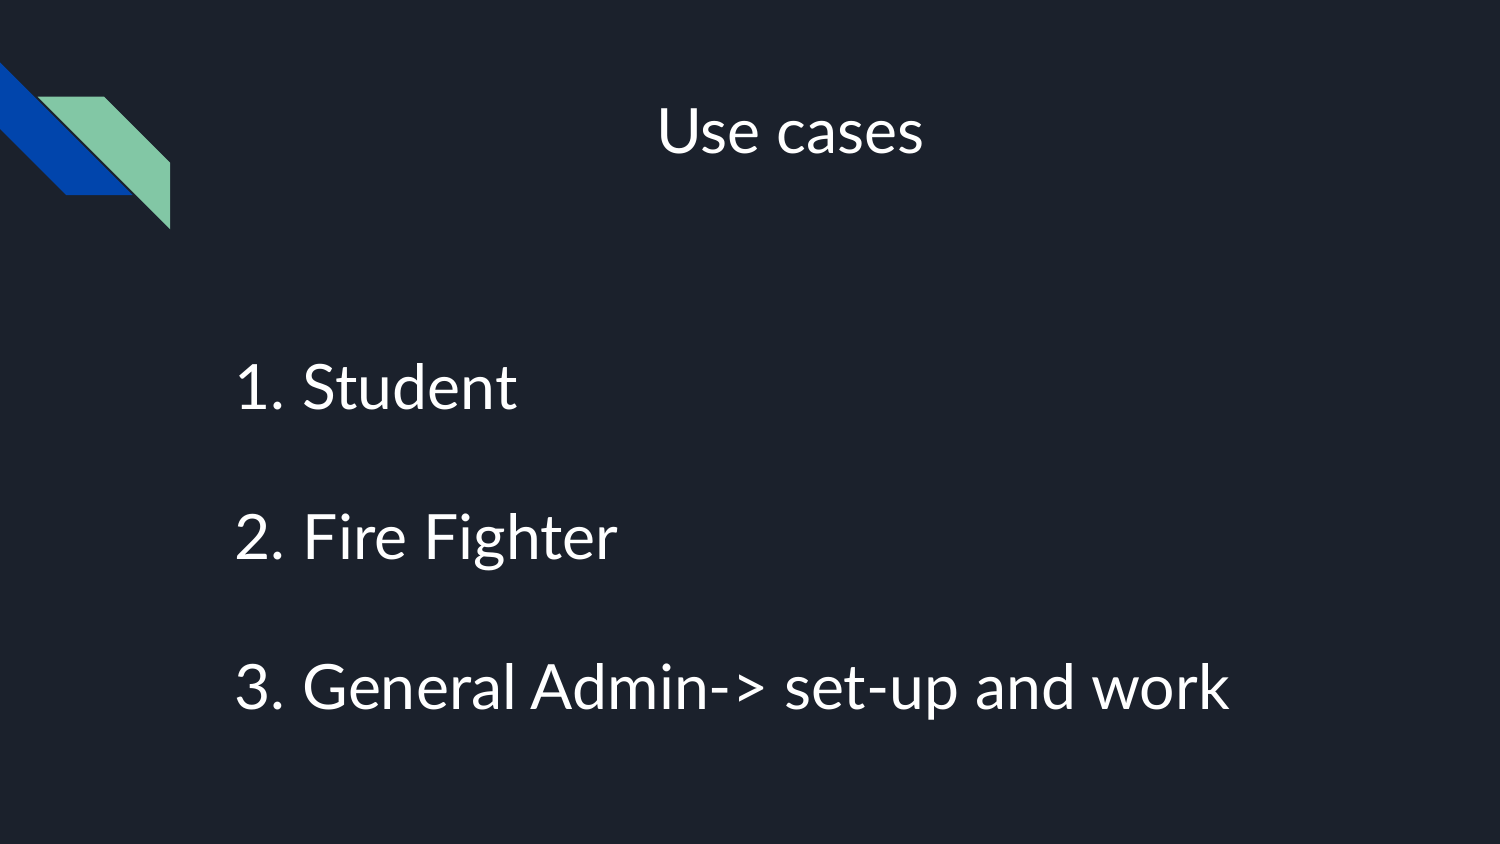

# Use cases
Student
Fire Fighter
General Admin-> set-up and work